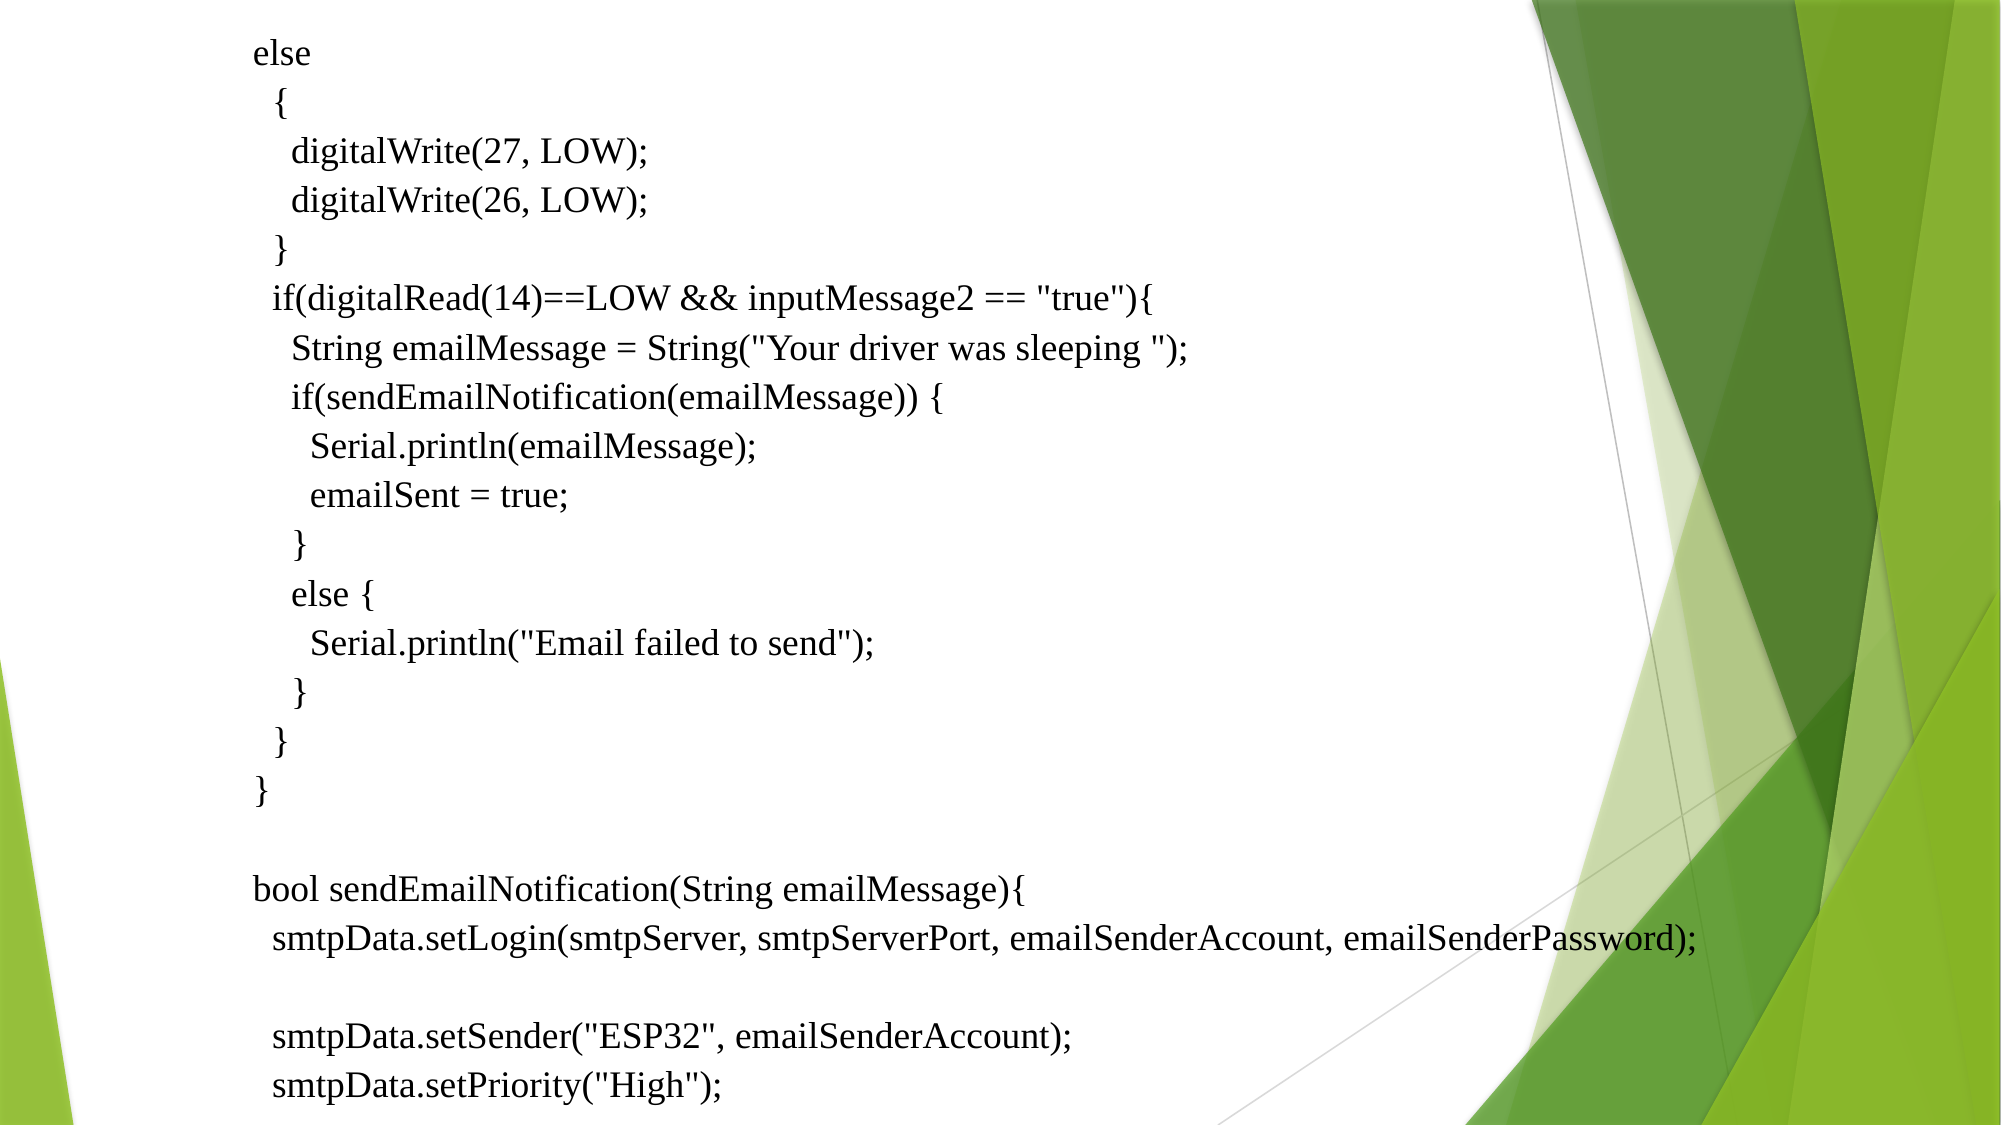

else
  {
    digitalWrite(27, LOW);
    digitalWrite(26, LOW);
  }
  if(digitalRead(14)==LOW && inputMessage2 == "true"){
    String emailMessage = String("Your driver was sleeping ");
    if(sendEmailNotification(emailMessage)) {
      Serial.println(emailMessage);
      emailSent = true;
    }
    else {
      Serial.println("Email failed to send");
    }
  }
}

bool sendEmailNotification(String emailMessage){
  smtpData.setLogin(smtpServer, smtpServerPort, emailSenderAccount, emailSenderPassword);

  smtpData.setSender("ESP32", emailSenderAccount);
  smtpData.setPriority("High");